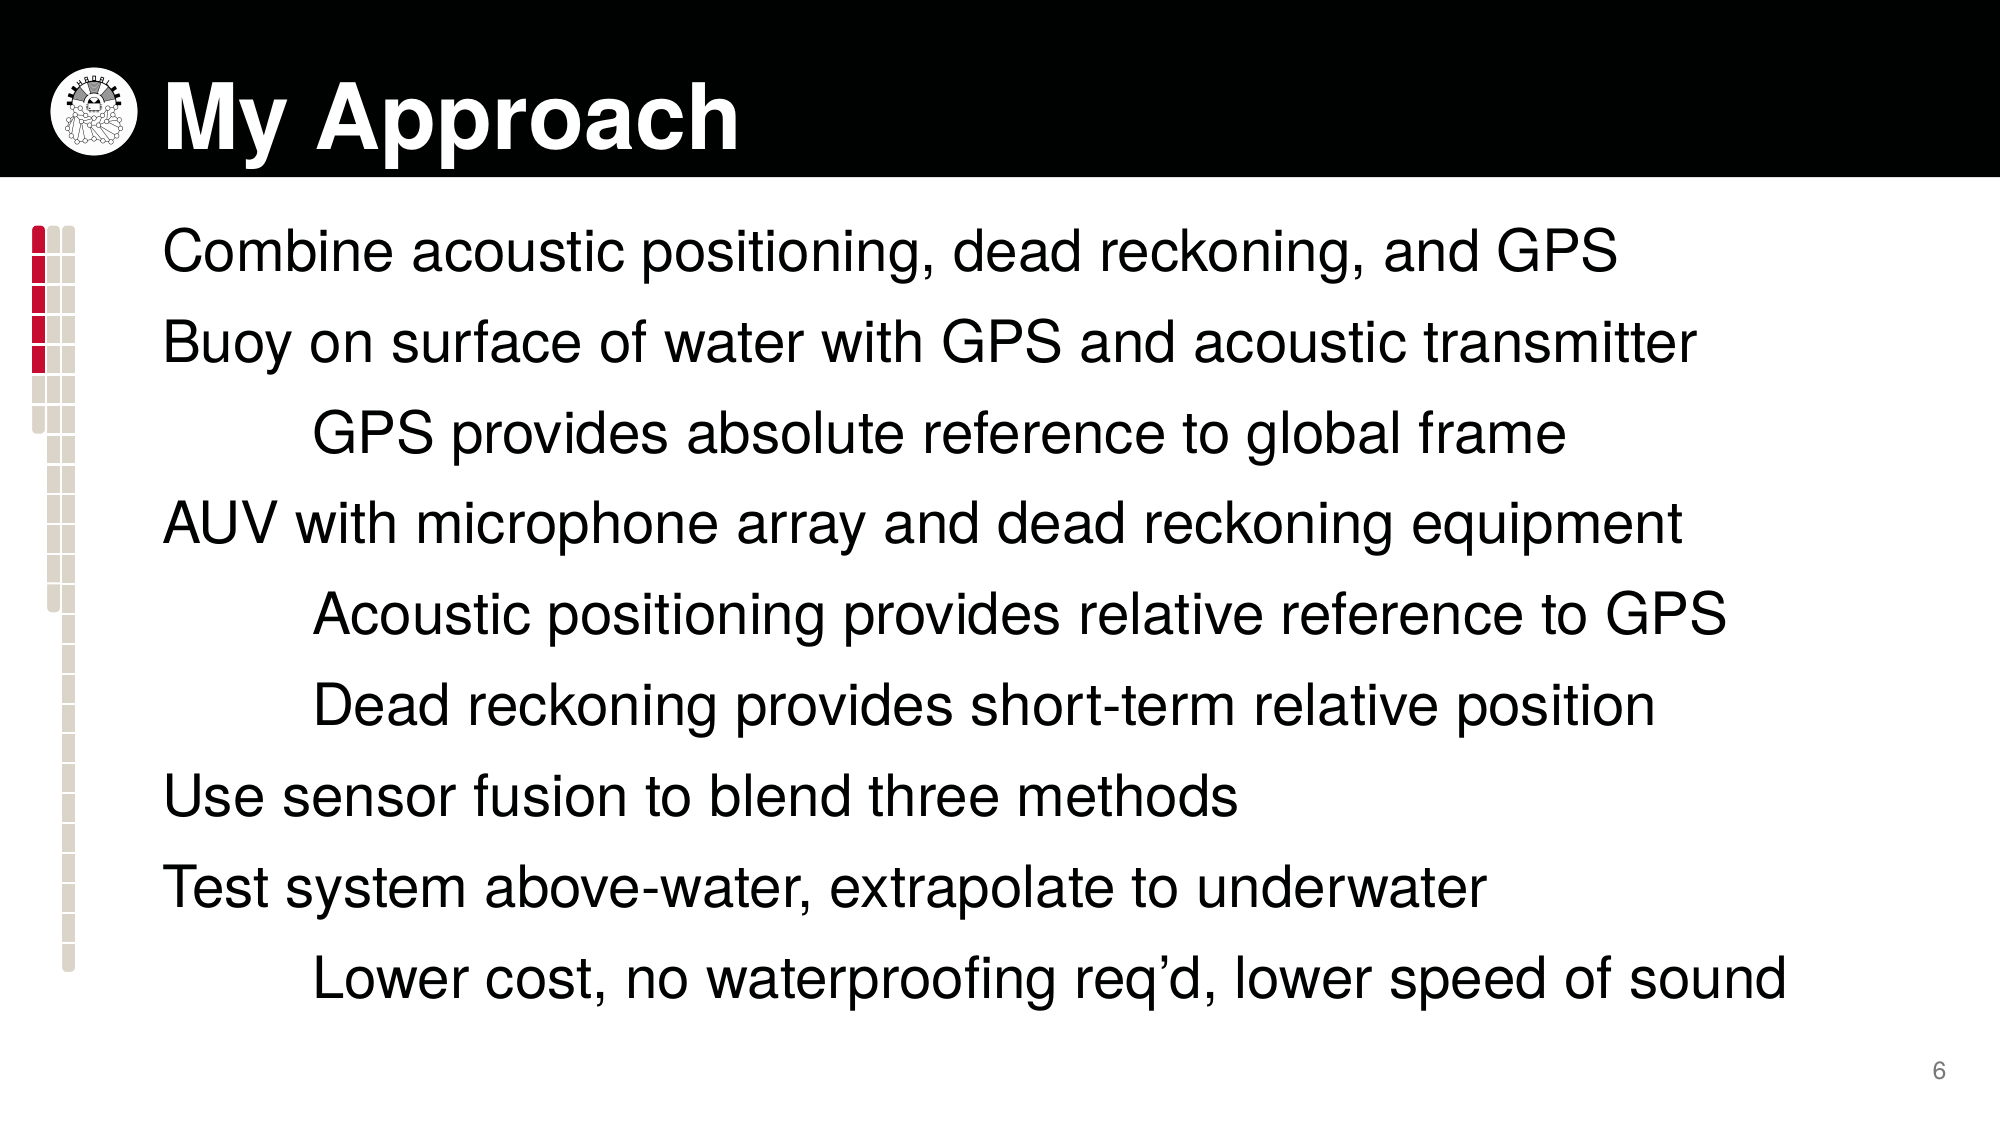

# My Approach
Combine acoustic positioning, dead reckoning, and GPS
Buoy on surface of water with GPS and acoustic transmitter
	GPS provides absolute reference to global frame
AUV with microphone array and dead reckoning equipment
	Acoustic positioning provides relative reference to GPS
	Dead reckoning provides short-term relative position
Use sensor fusion to blend three methods
Test system above-water, extrapolate to underwater
	Lower cost, no waterproofing req’d, lower speed of sound

6